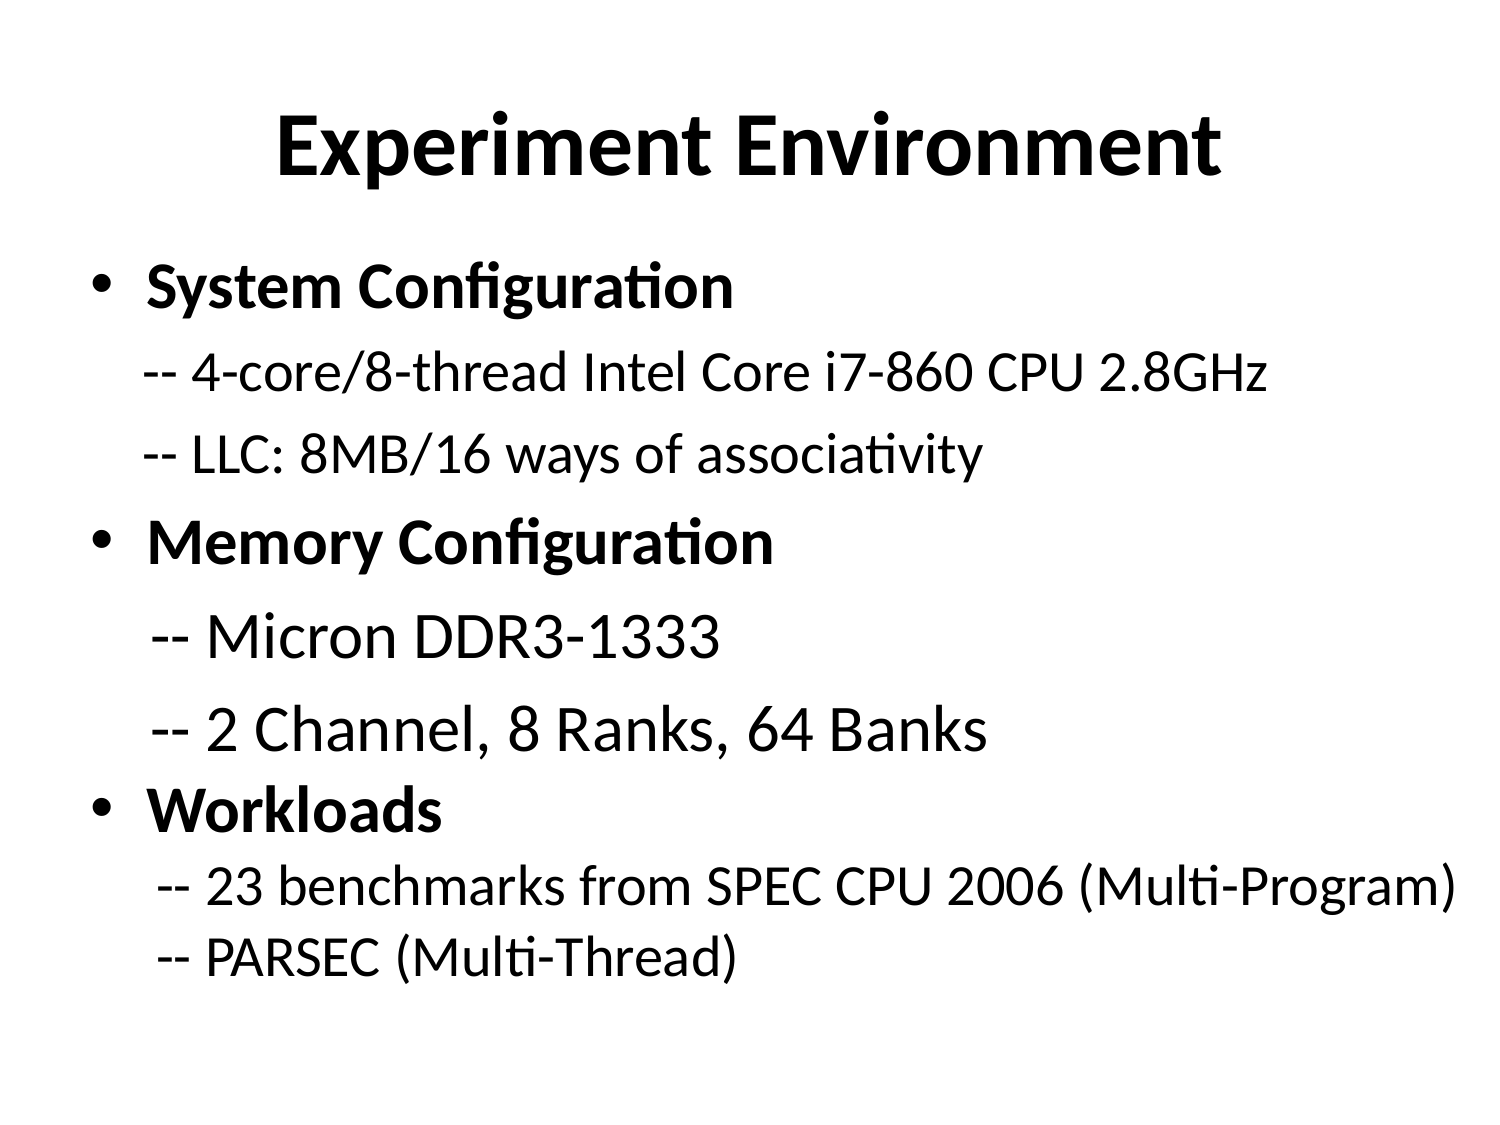

# Experiment Environment
System Configuration
    -- 4-core/8-thread Intel Core i7-860 CPU 2.8GHz
    -- LLC: 8MB/16 ways of associativity
Memory Configuration
    -- Micron DDR3-1333
    -- 2 Channel, 8 Ranks, 64 Banks
Workloads
     -- 23 benchmarks from SPEC CPU 2006 (Multi-Program)
     -- PARSEC (Multi-Thread)